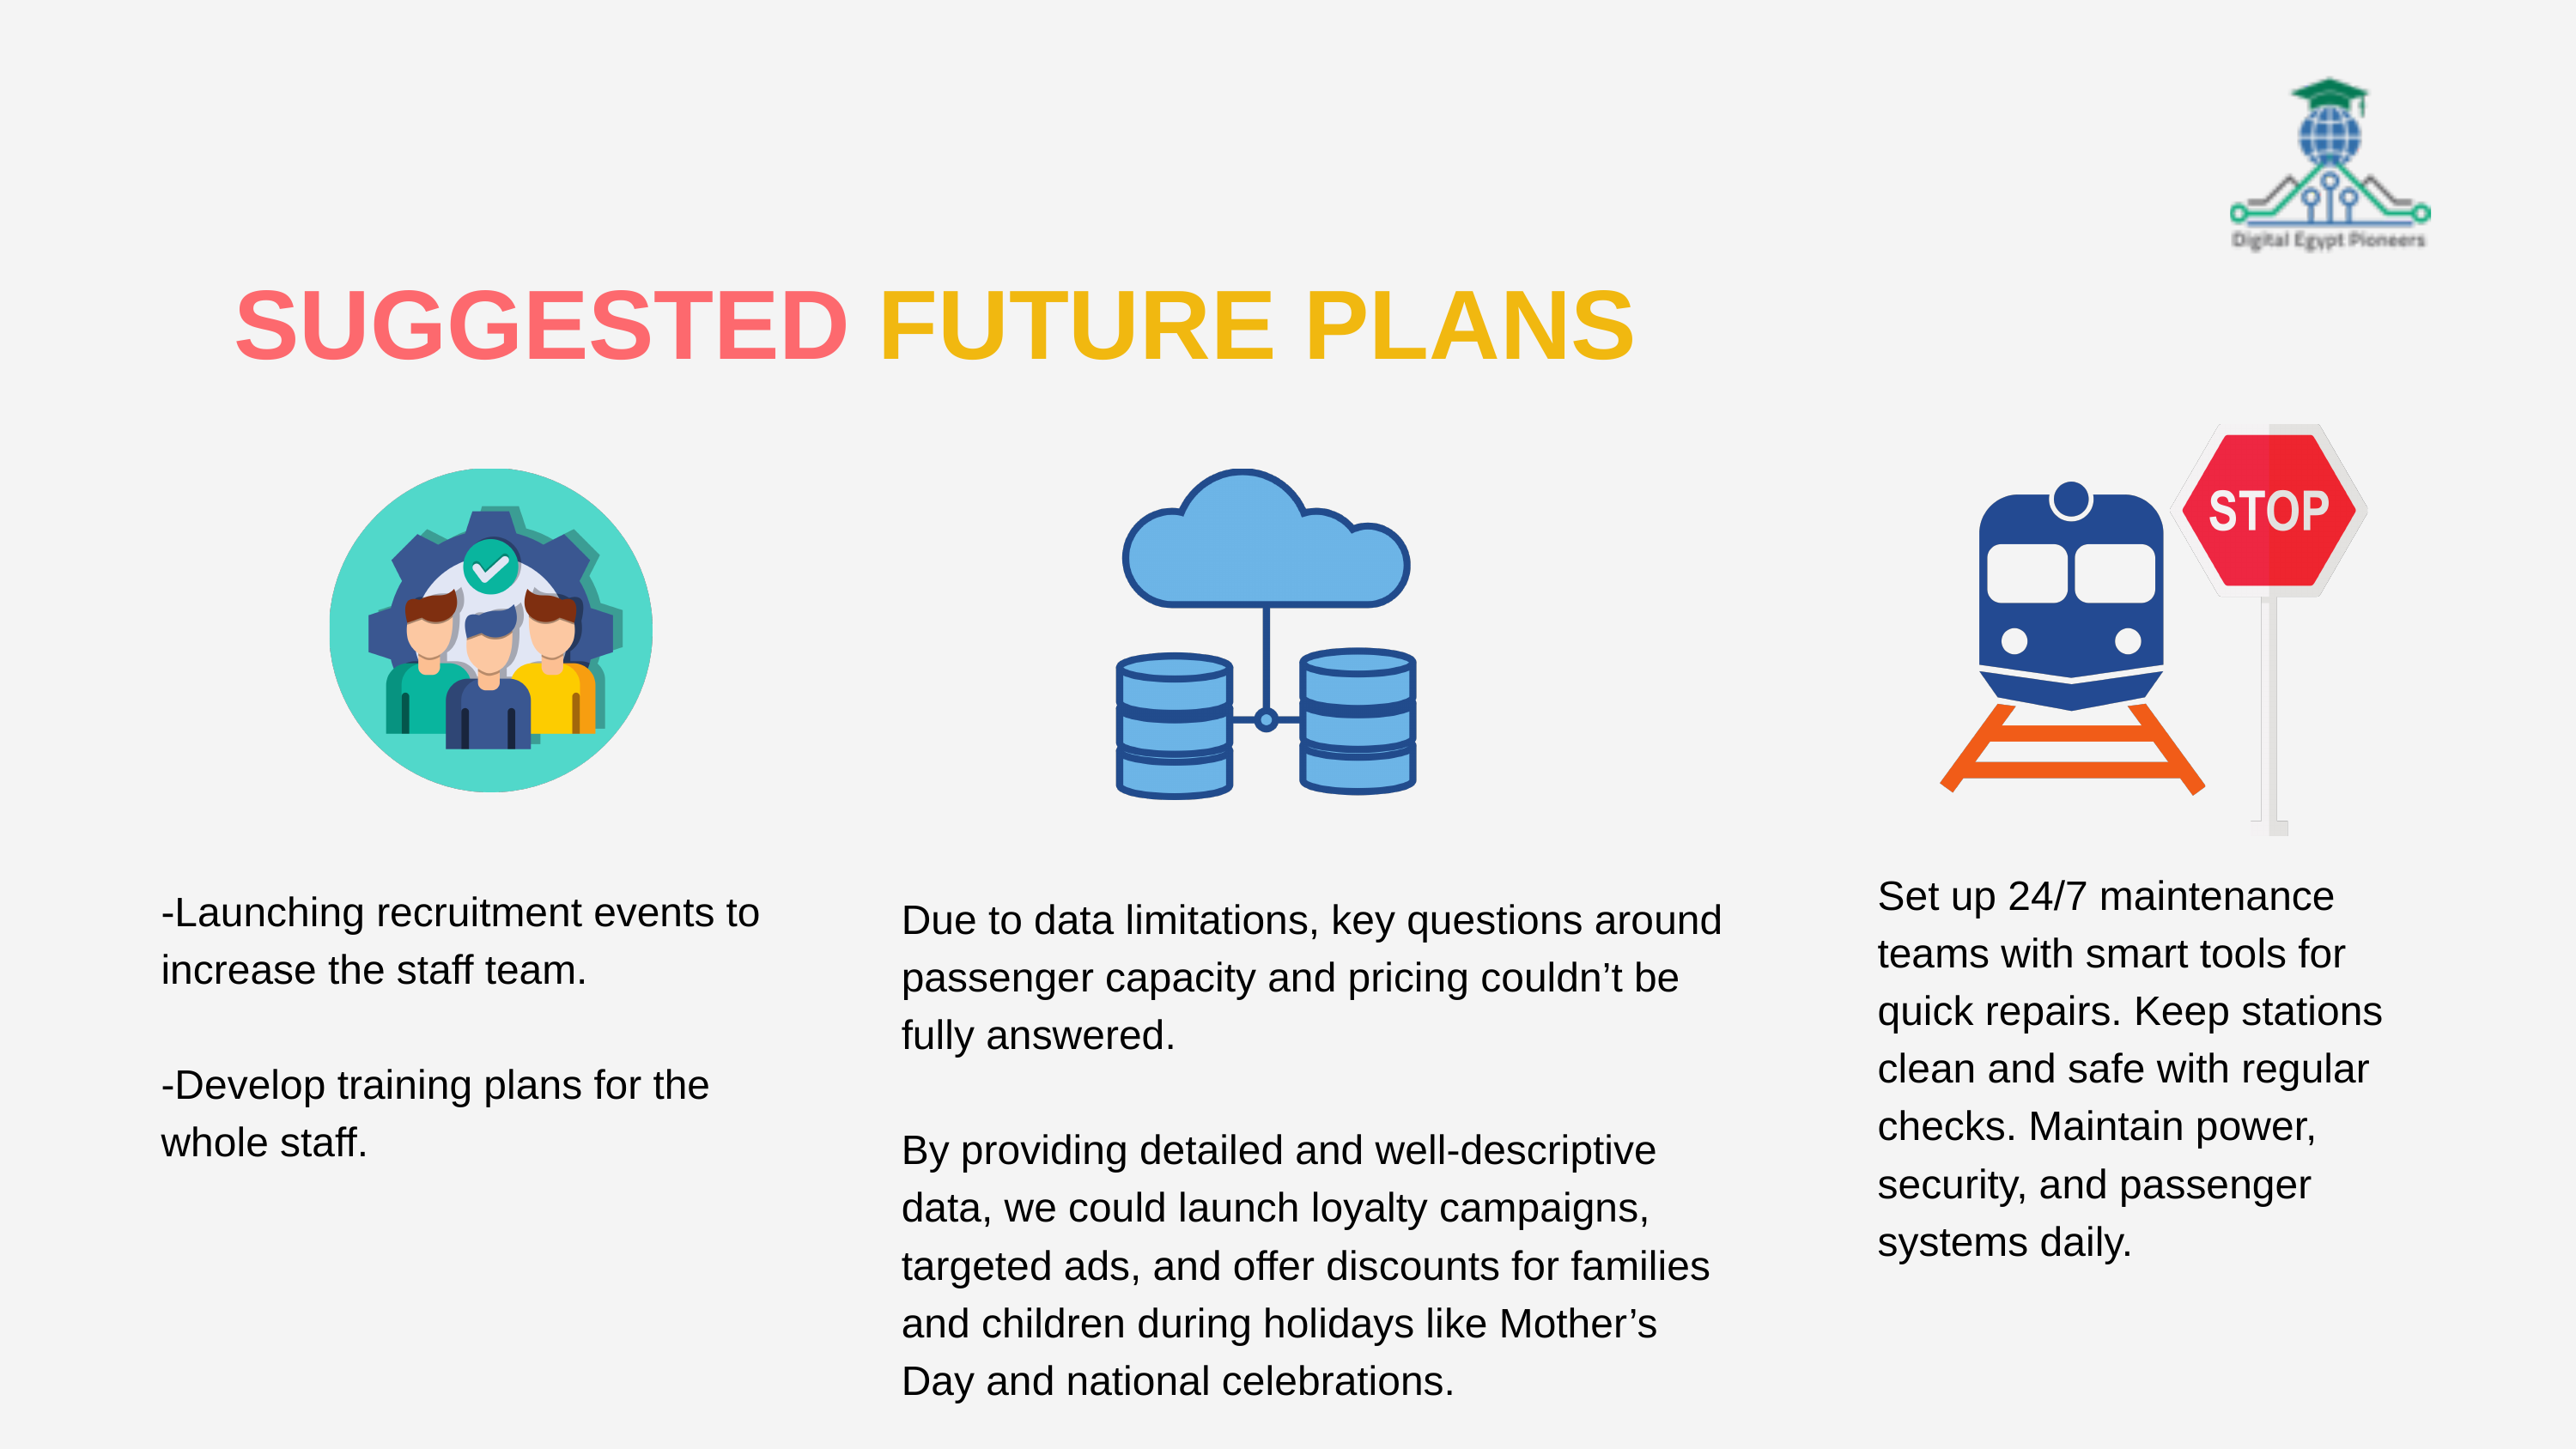

SUGGESTED FUTURE PLANS

Set up 24/7 maintenance teams with smart tools for quick repairs. Keep stations clean and safe with regular checks. Maintain power, security, and passenger systems daily.
-Launching recruitment events to increase the staff team.

-Develop training plans for the whole staff.
Due to data limitations, key questions around passenger capacity and pricing couldn’t be fully answered.

By providing detailed and well-descriptive data, we could launch loyalty campaigns, targeted ads, and offer discounts for families and children during holidays like Mother’s Day and national celebrations.